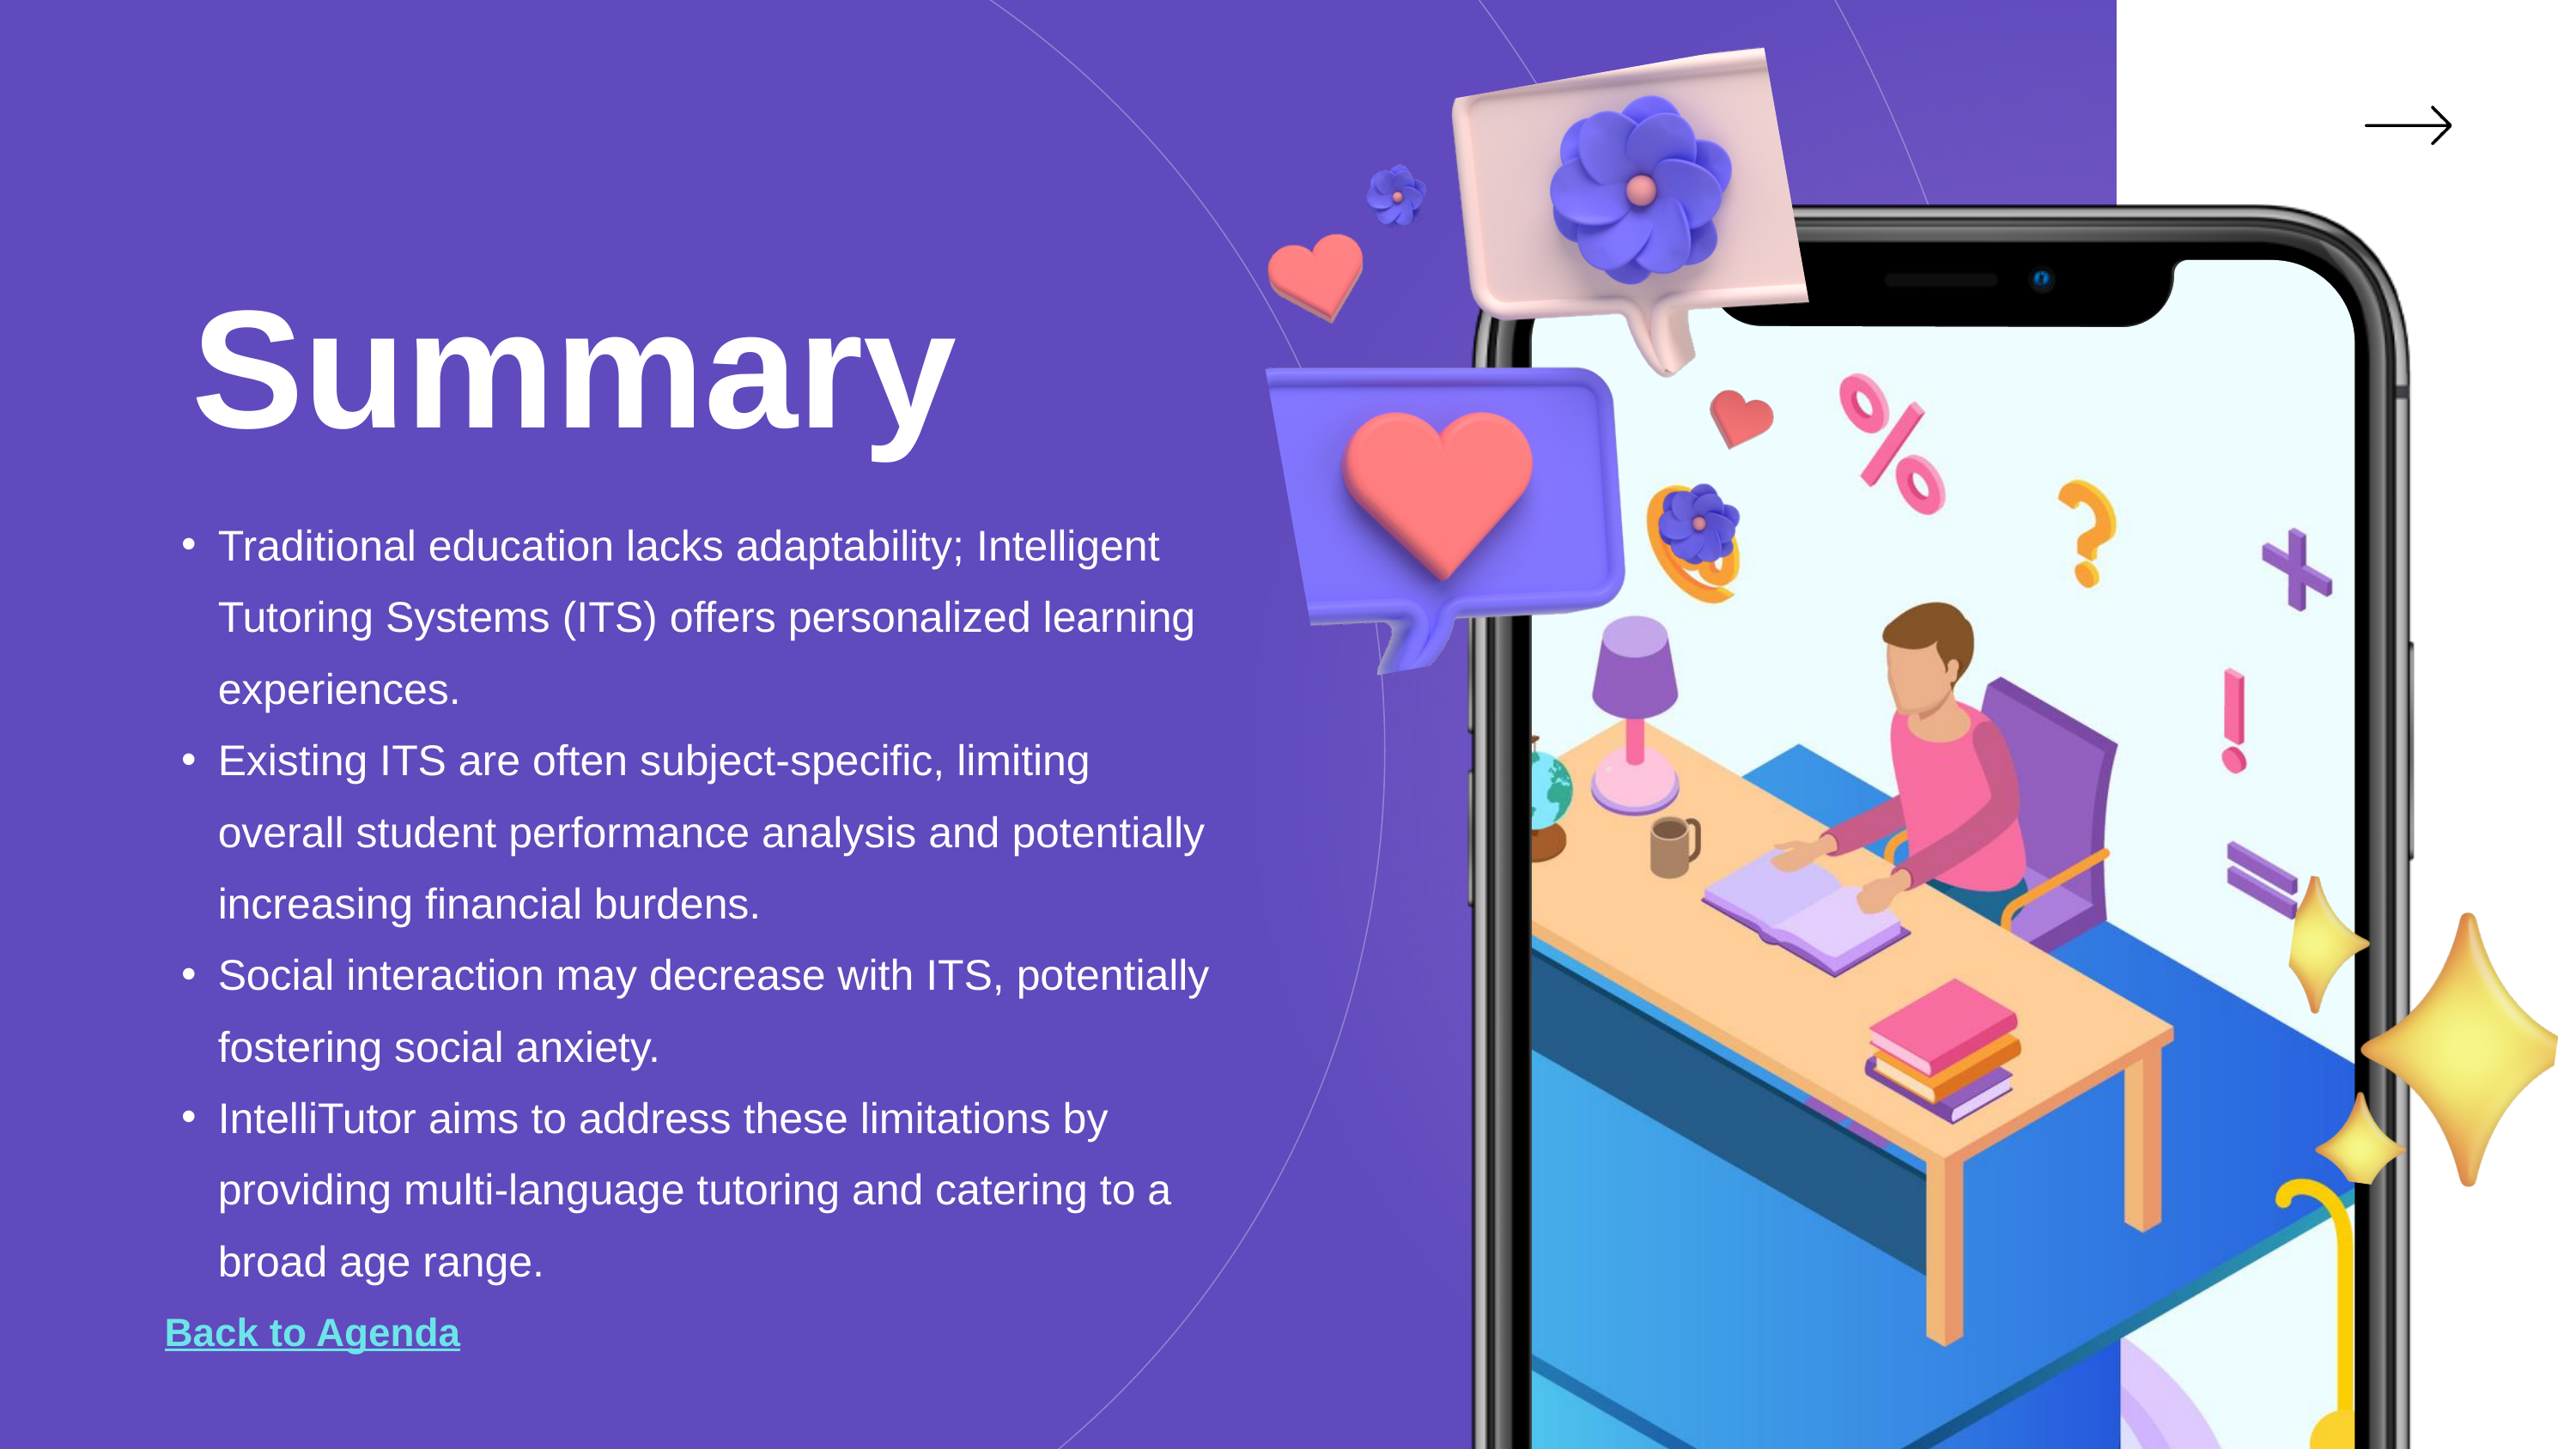

Summary
Traditional education lacks adaptability; Intelligent Tutoring Systems (ITS) offers personalized learning experiences.
Existing ITS are often subject-specific, limiting overall student performance analysis and potentially increasing financial burdens.
Social interaction may decrease with ITS, potentially fostering social anxiety.
IntelliTutor aims to address these limitations by providing multi-language tutoring and catering to a broad age range.

Back to Agenda